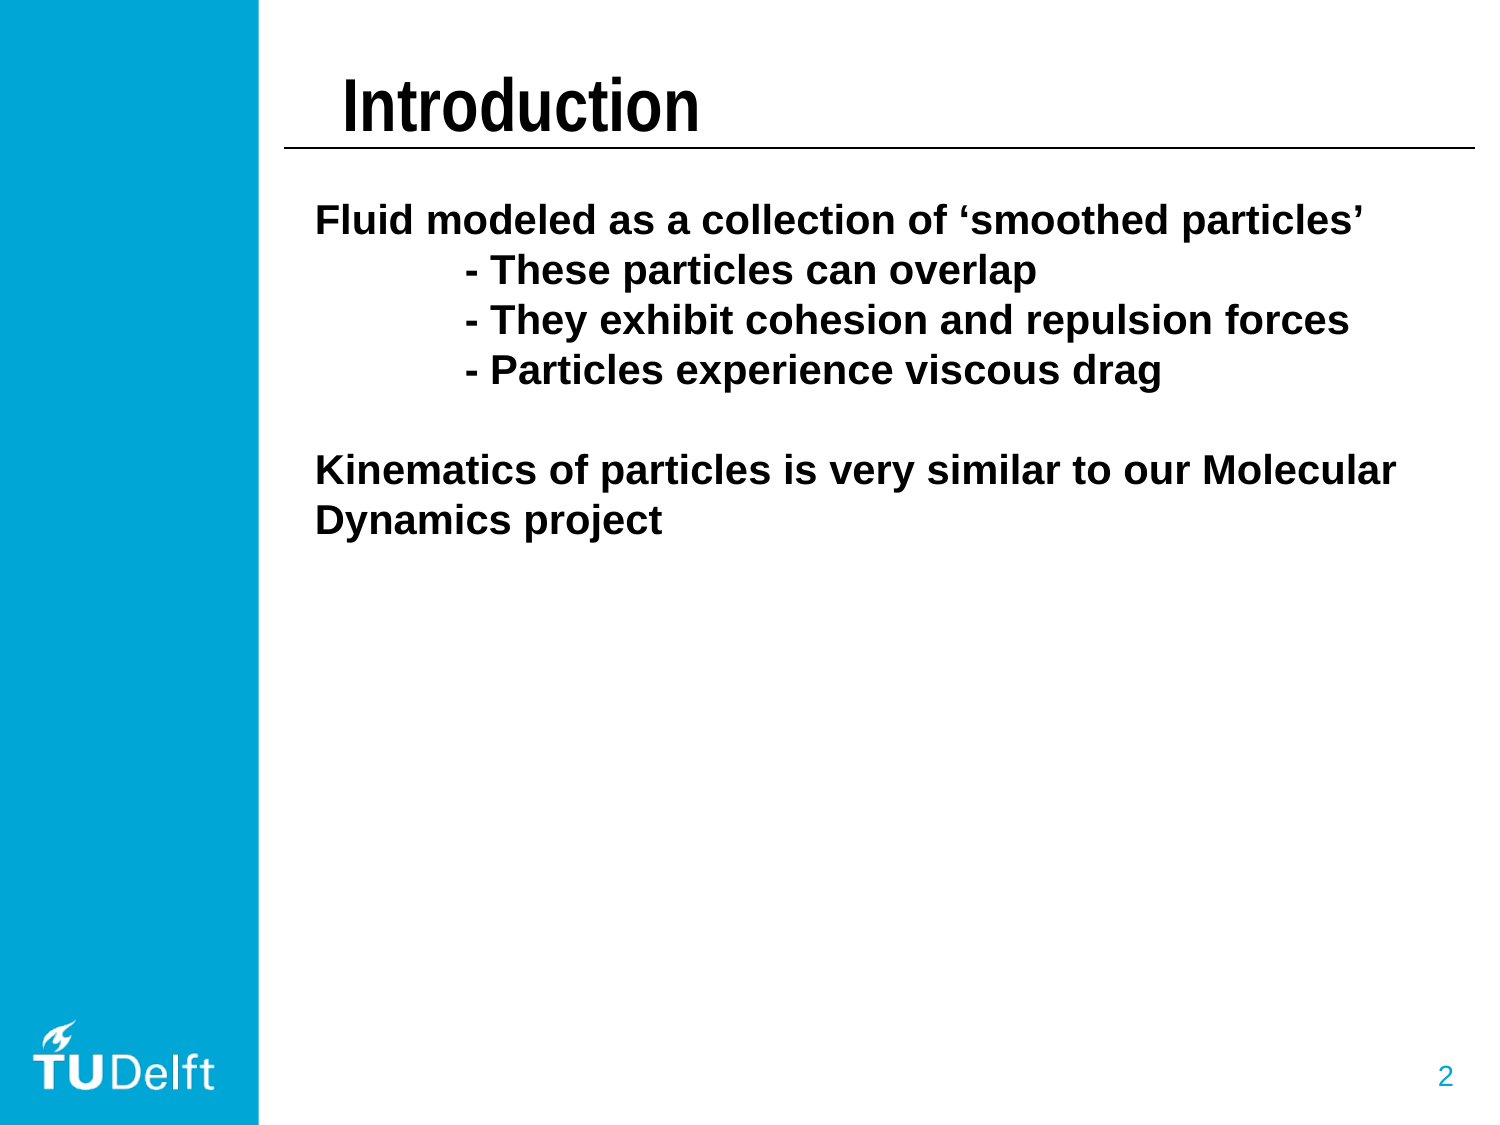

Introduction
Fluid modeled as a collection of ‘smoothed particles’
	- These particles can overlap
	- They exhibit cohesion and repulsion forces
	- Particles experience viscous drag

Kinematics of particles is very similar to our Molecular Dynamics project